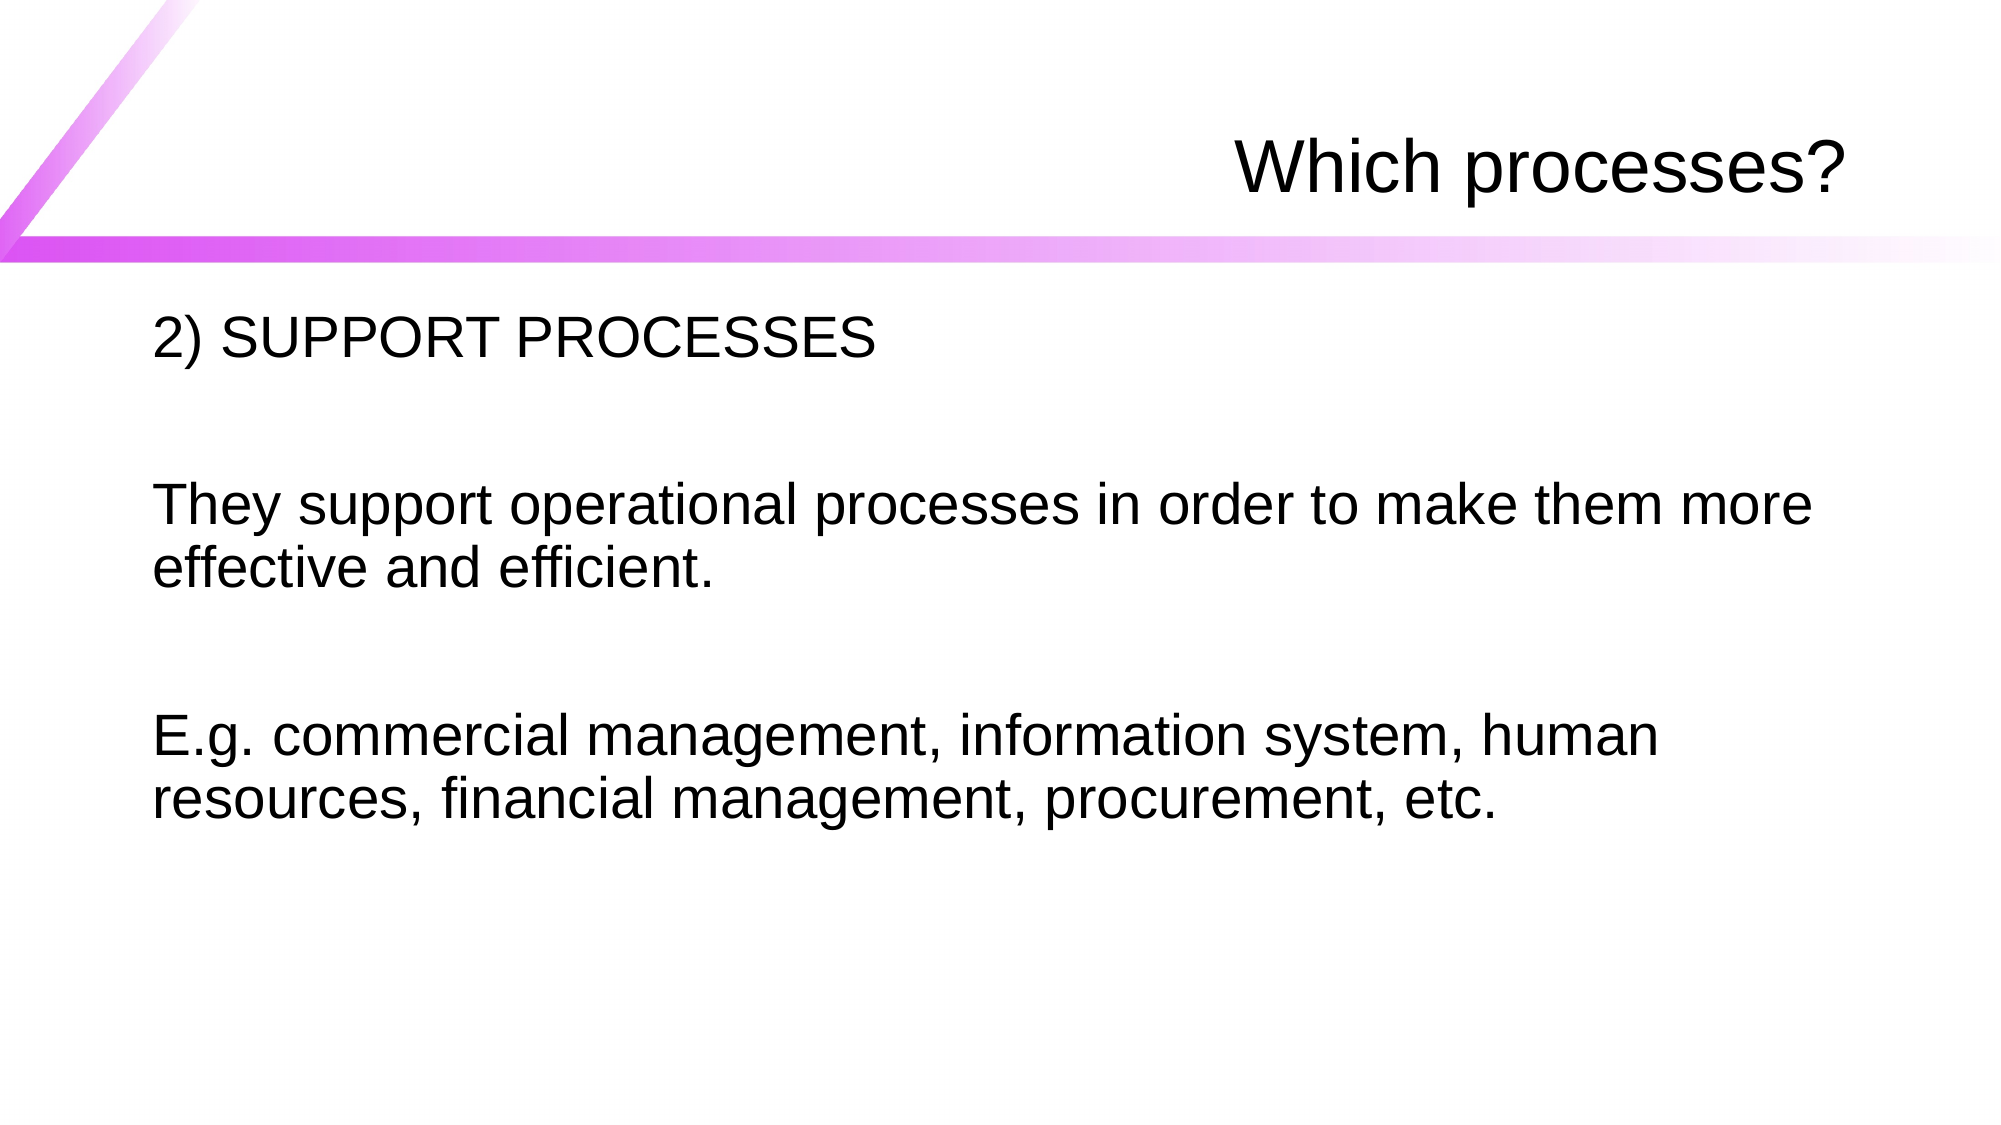

# Which processes?
2) SUPPORT PROCESSES

They support operational processes in order to make them more effective and efficient.

E.g. commercial management, information system, human resources, financial management, procurement, etc.